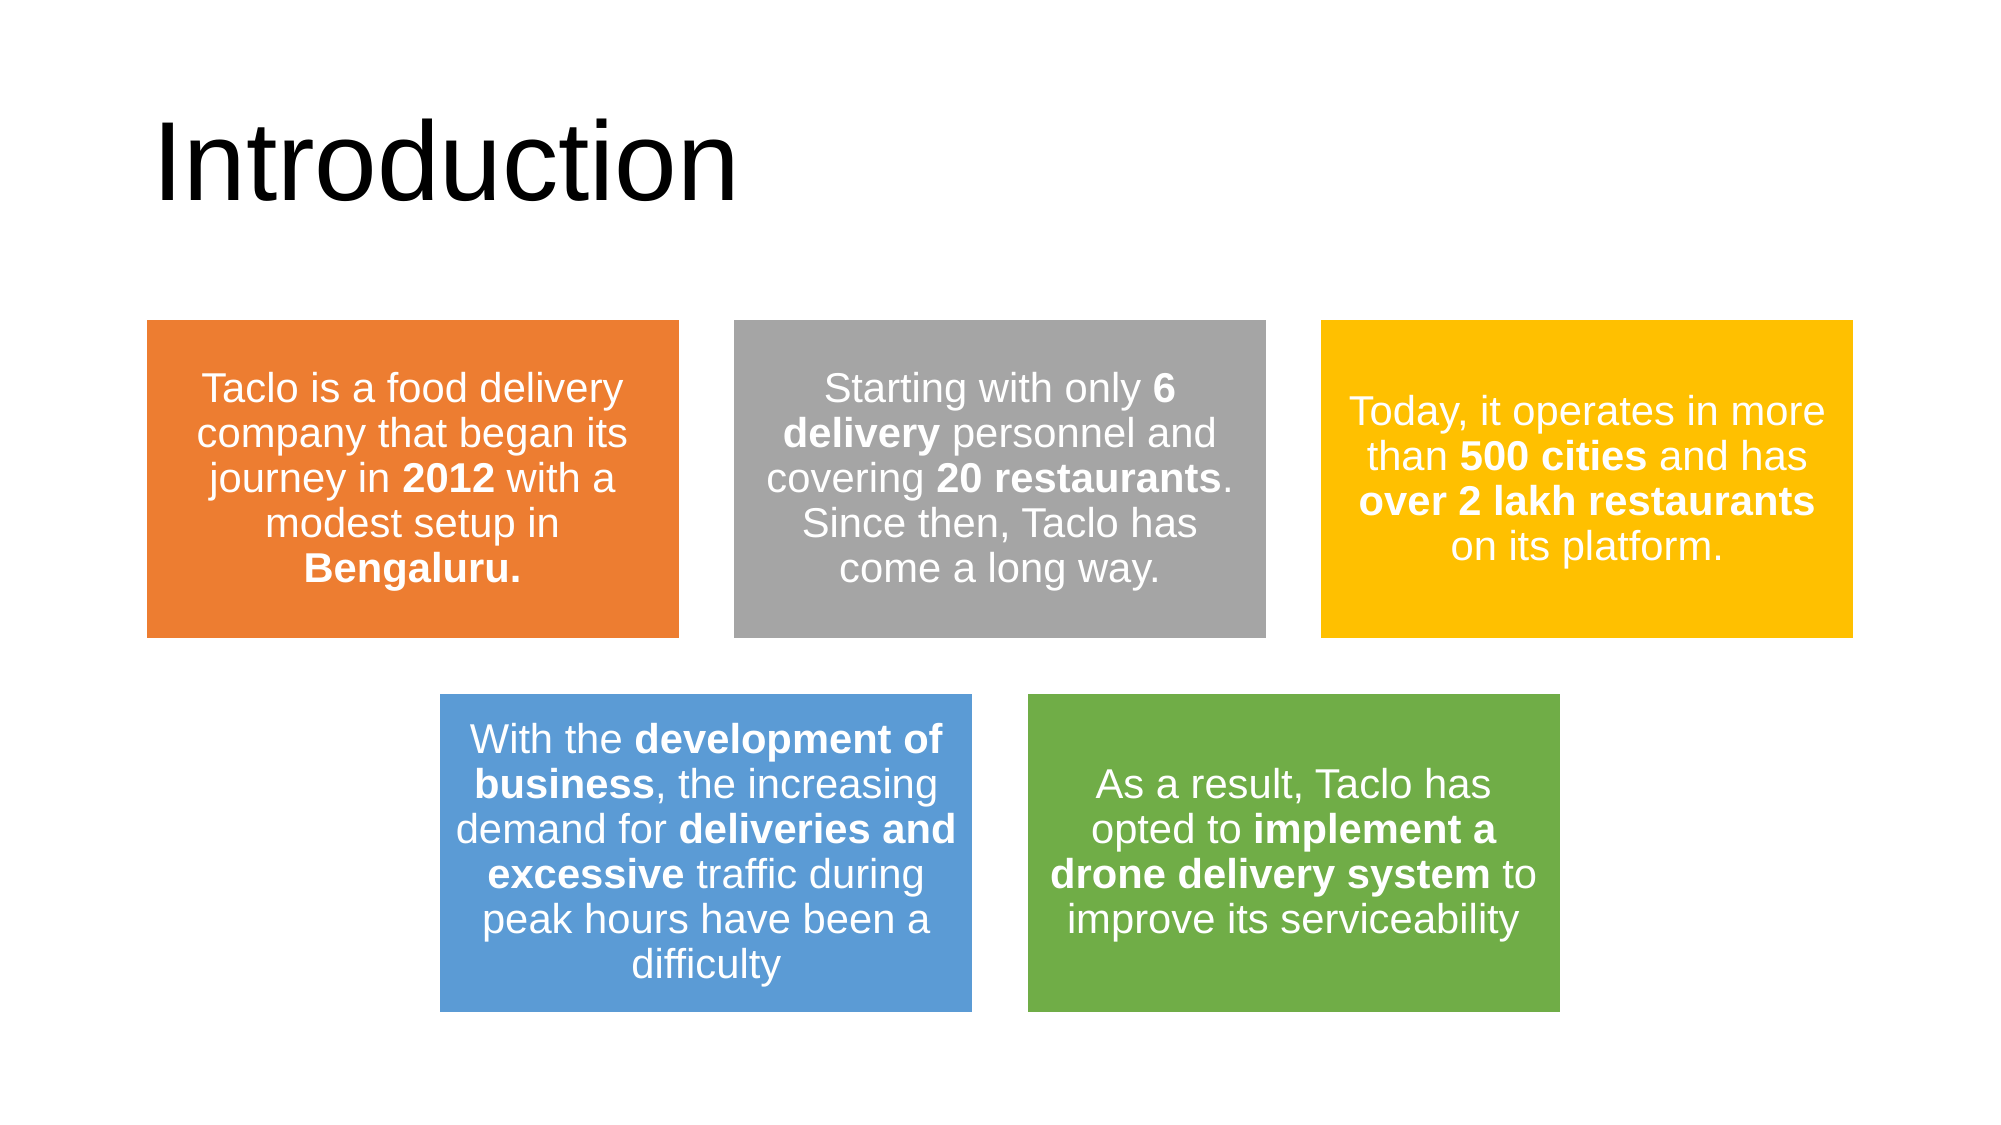

# Introduction
Taclo is a food delivery company that began its journey in 2012 with a modest setup in Bengaluru.
Starting with only 6 delivery personnel and covering 20 restaurants. Since then, Taclo has come a long way.
Today, it operates in more than 500 cities and has over 2 lakh restaurants on its platform.
With the development of business, the increasing demand for deliveries and excessive traffic during peak hours have been a difficulty
As a result, Taclo has opted to implement a drone delivery system to improve its serviceability